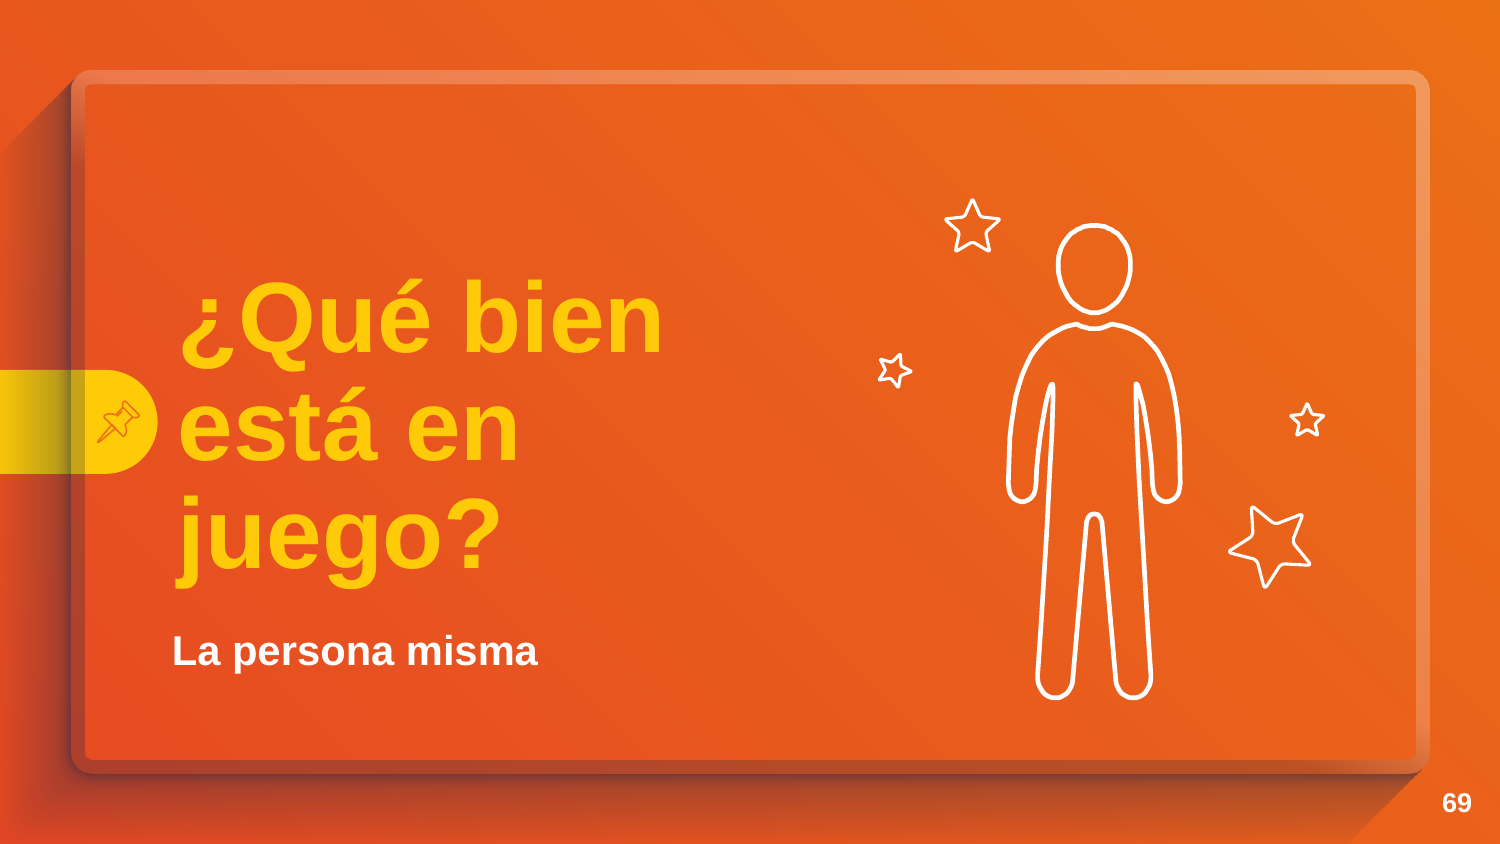

¿Qué bien está en juego?

La persona misma
69